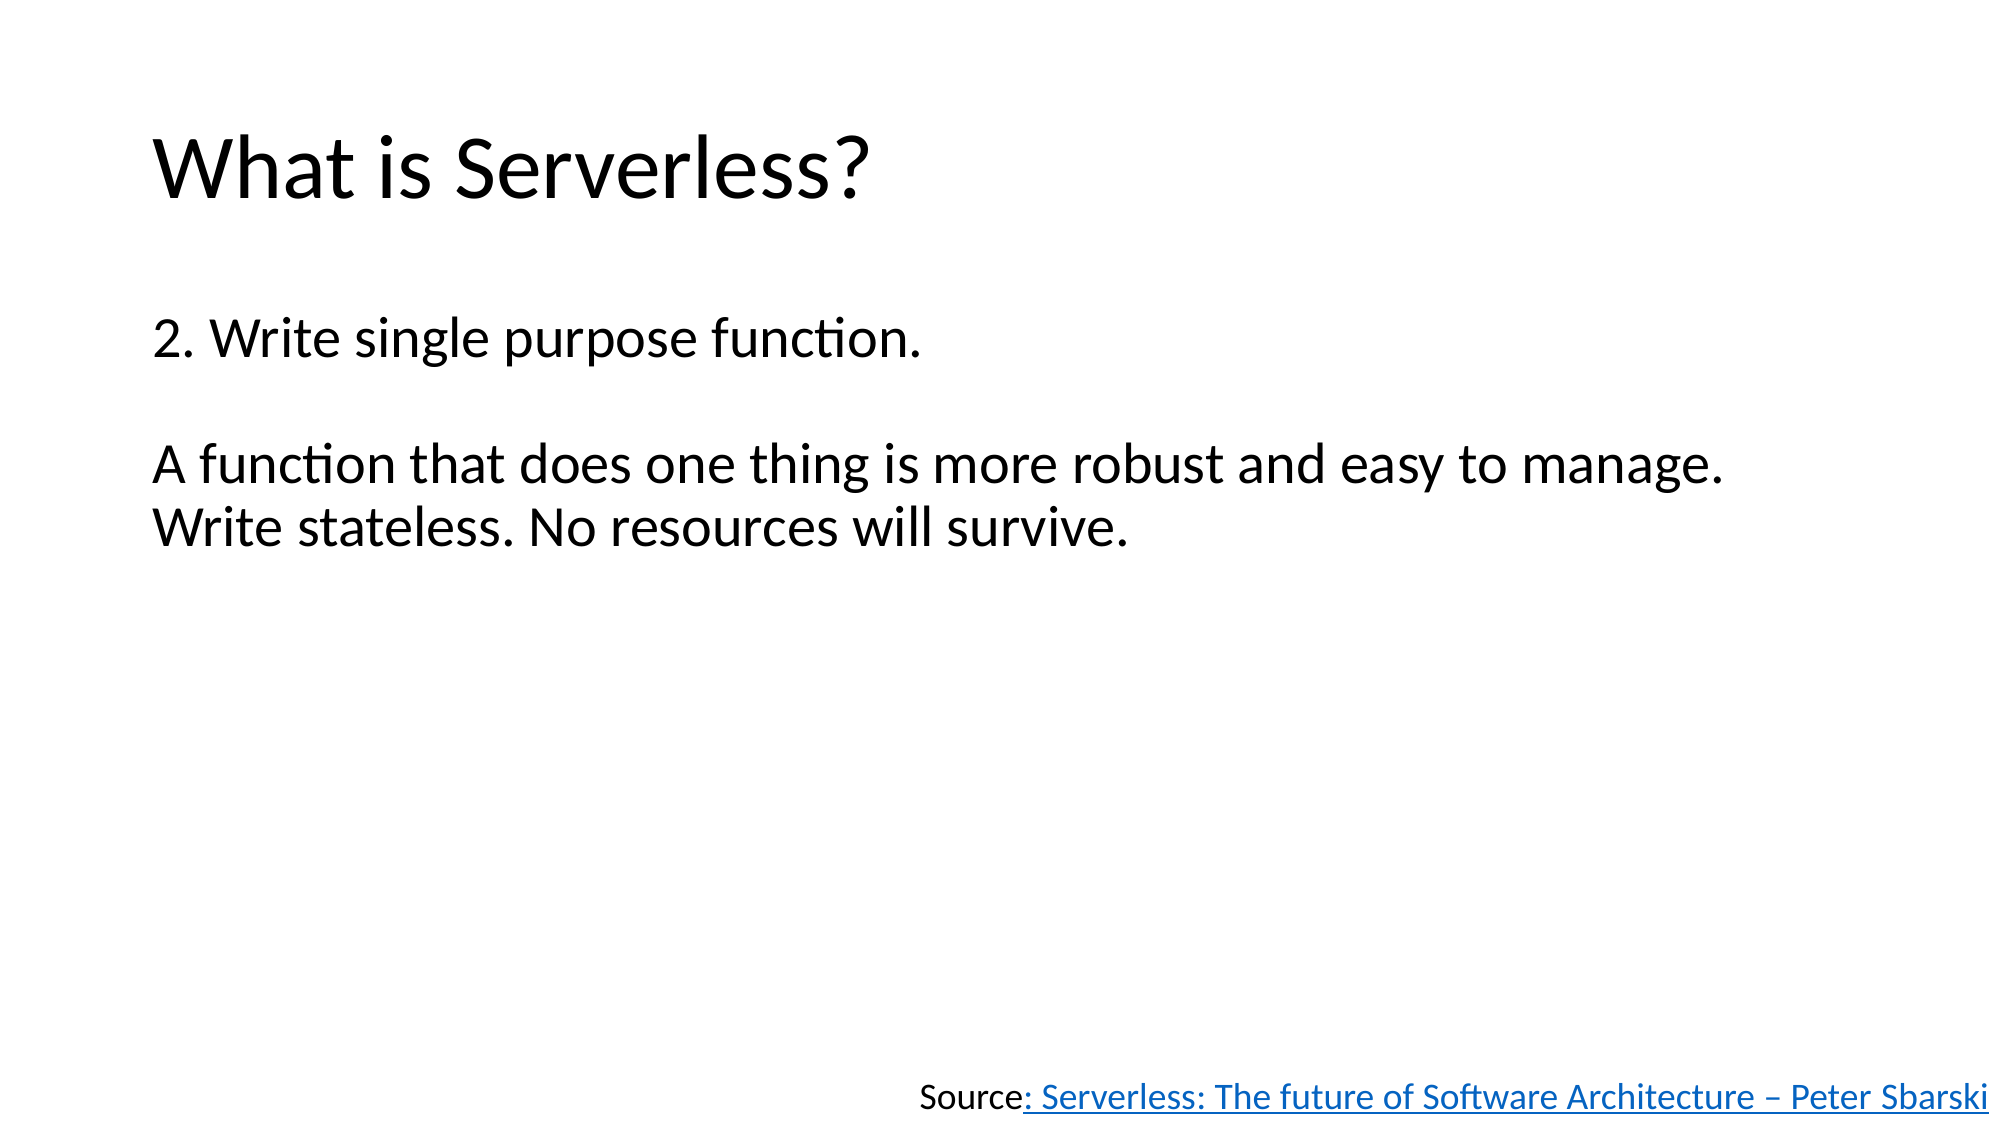

# What is Serverless?
2. Write single purpose function.
A function that does one thing is more robust and easy to manage.
Write stateless. No resources will survive.
Source: Serverless: The future of Software Architecture – Peter Sbarski